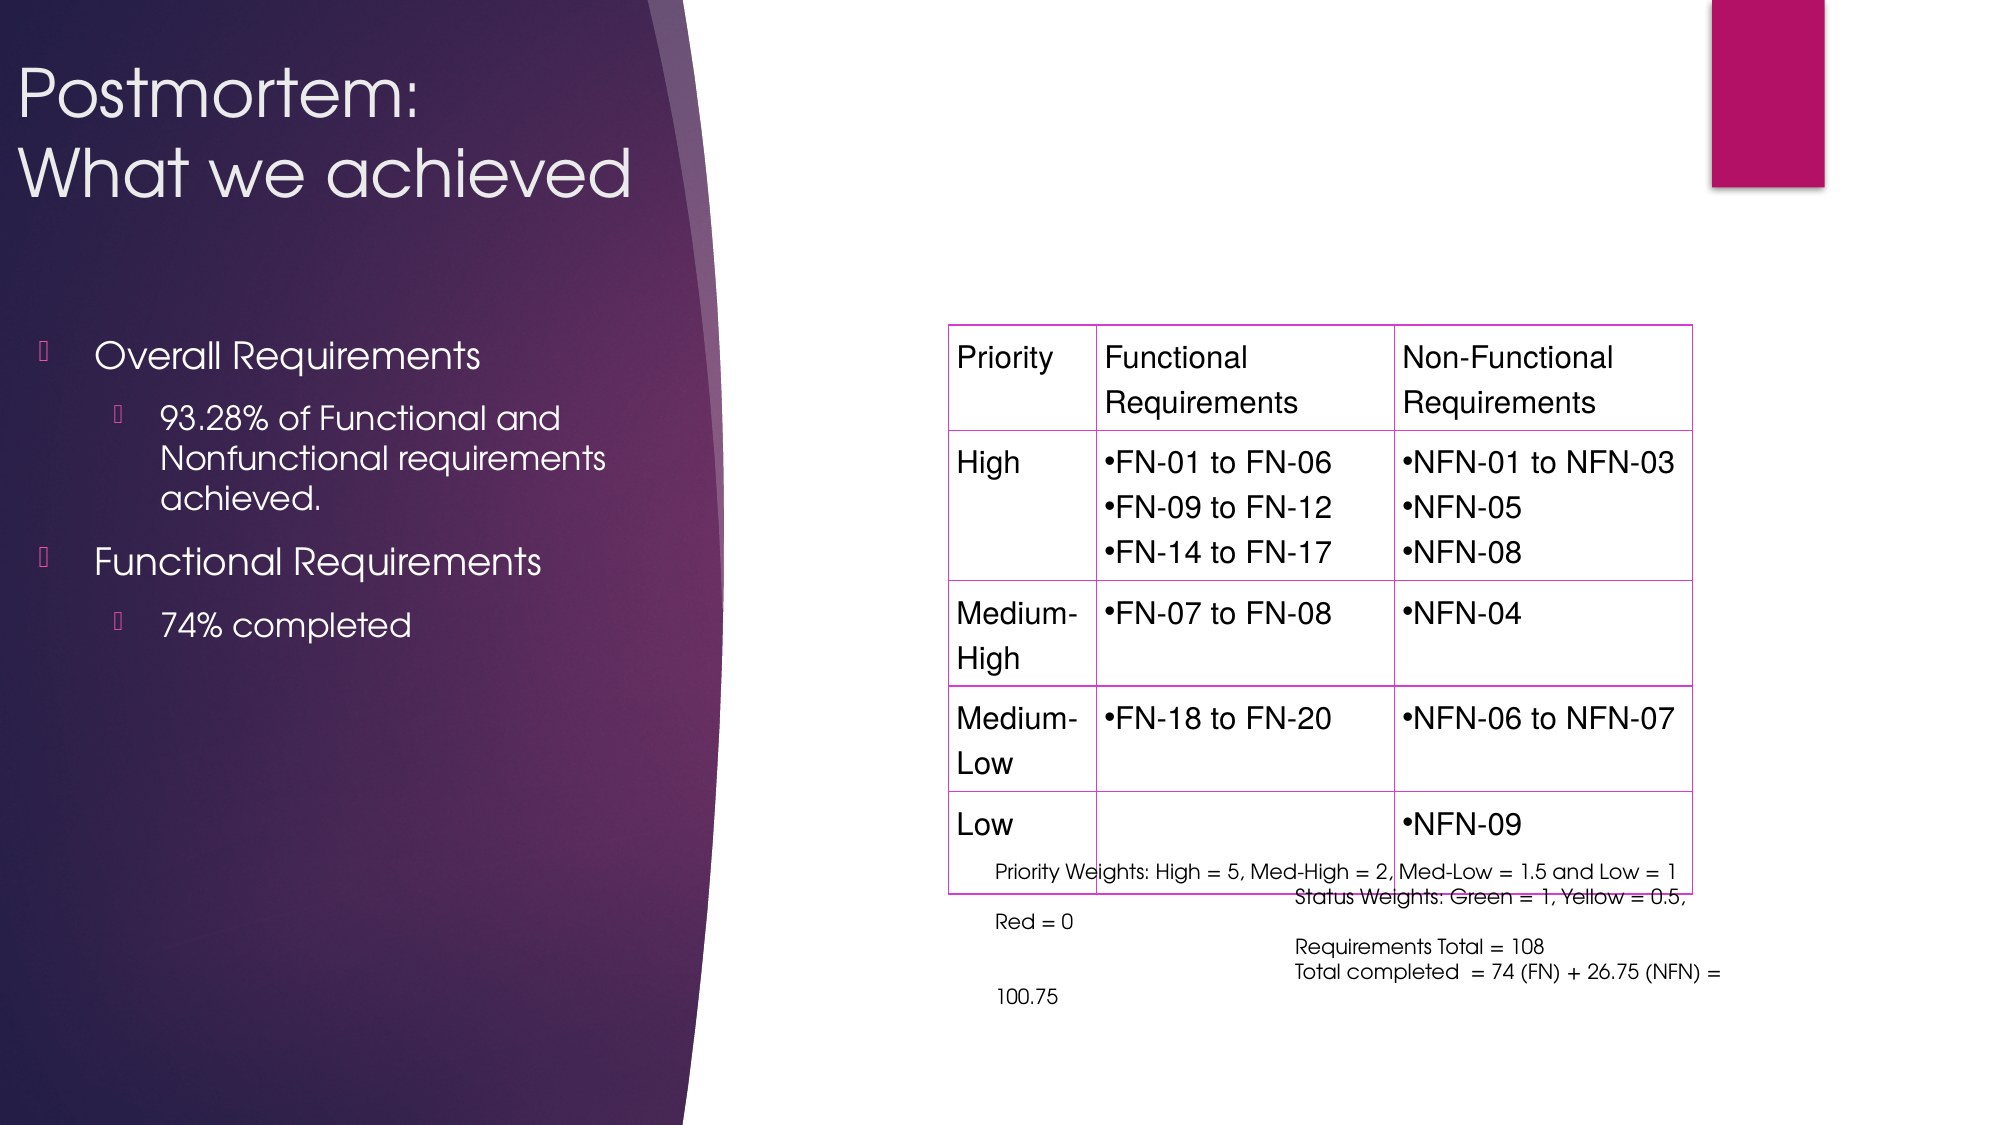

# Postmortem:
What we achieved
Overall Requirements
93.28% of Functional and Nonfunctional requirements achieved.
Functional Requirements
74% completed
| Priority | Functional Requirements | Non-Functional Requirements |
| --- | --- | --- |
| High | FN-01 to FN-06 FN-09 to FN-12 FN-14 to FN-17 | NFN-01 to NFN-03 NFN-05 NFN-08 |
| Medium-High | FN-07 to FN-08 | NFN-04 |
| Medium-Low | FN-18 to FN-20 | NFN-06 to NFN-07 |
| Low |  | NFN-09 |
Priority Weights: High = 5, Med-High = 2, Med-Low = 1.5 and Low = 1
		Status Weights: Green = 1, Yellow = 0.5, Red = 0
		Requirements Total = 108
 		Total completed  = 74 (FN) + 26.75 (NFN) = 100.75